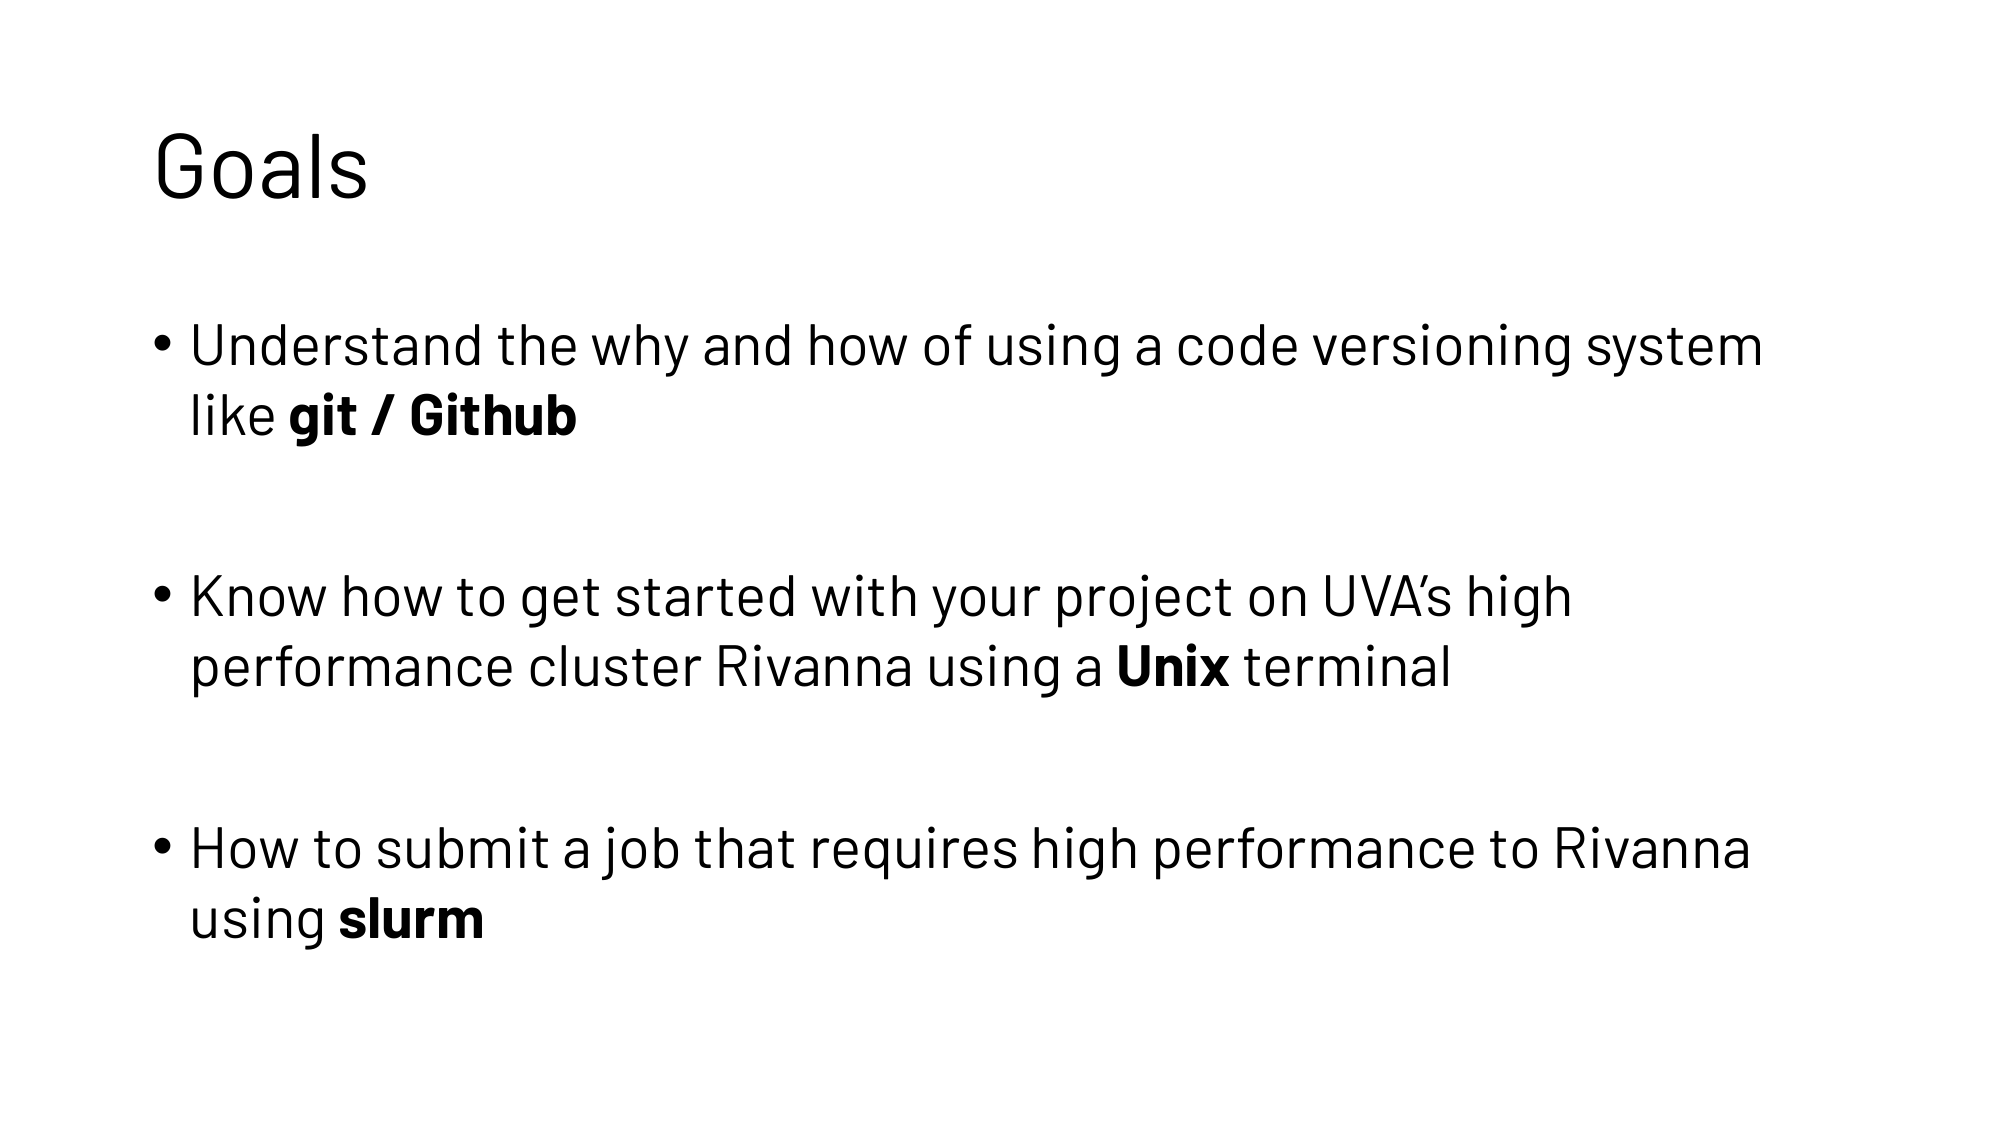

# Goals
Understand the why and how of using a code versioning system like git / Github

Know how to get started with your project on UVA’s high performance cluster Rivanna using a Unix terminal

How to submit a job that requires high performance to Rivanna using slurm